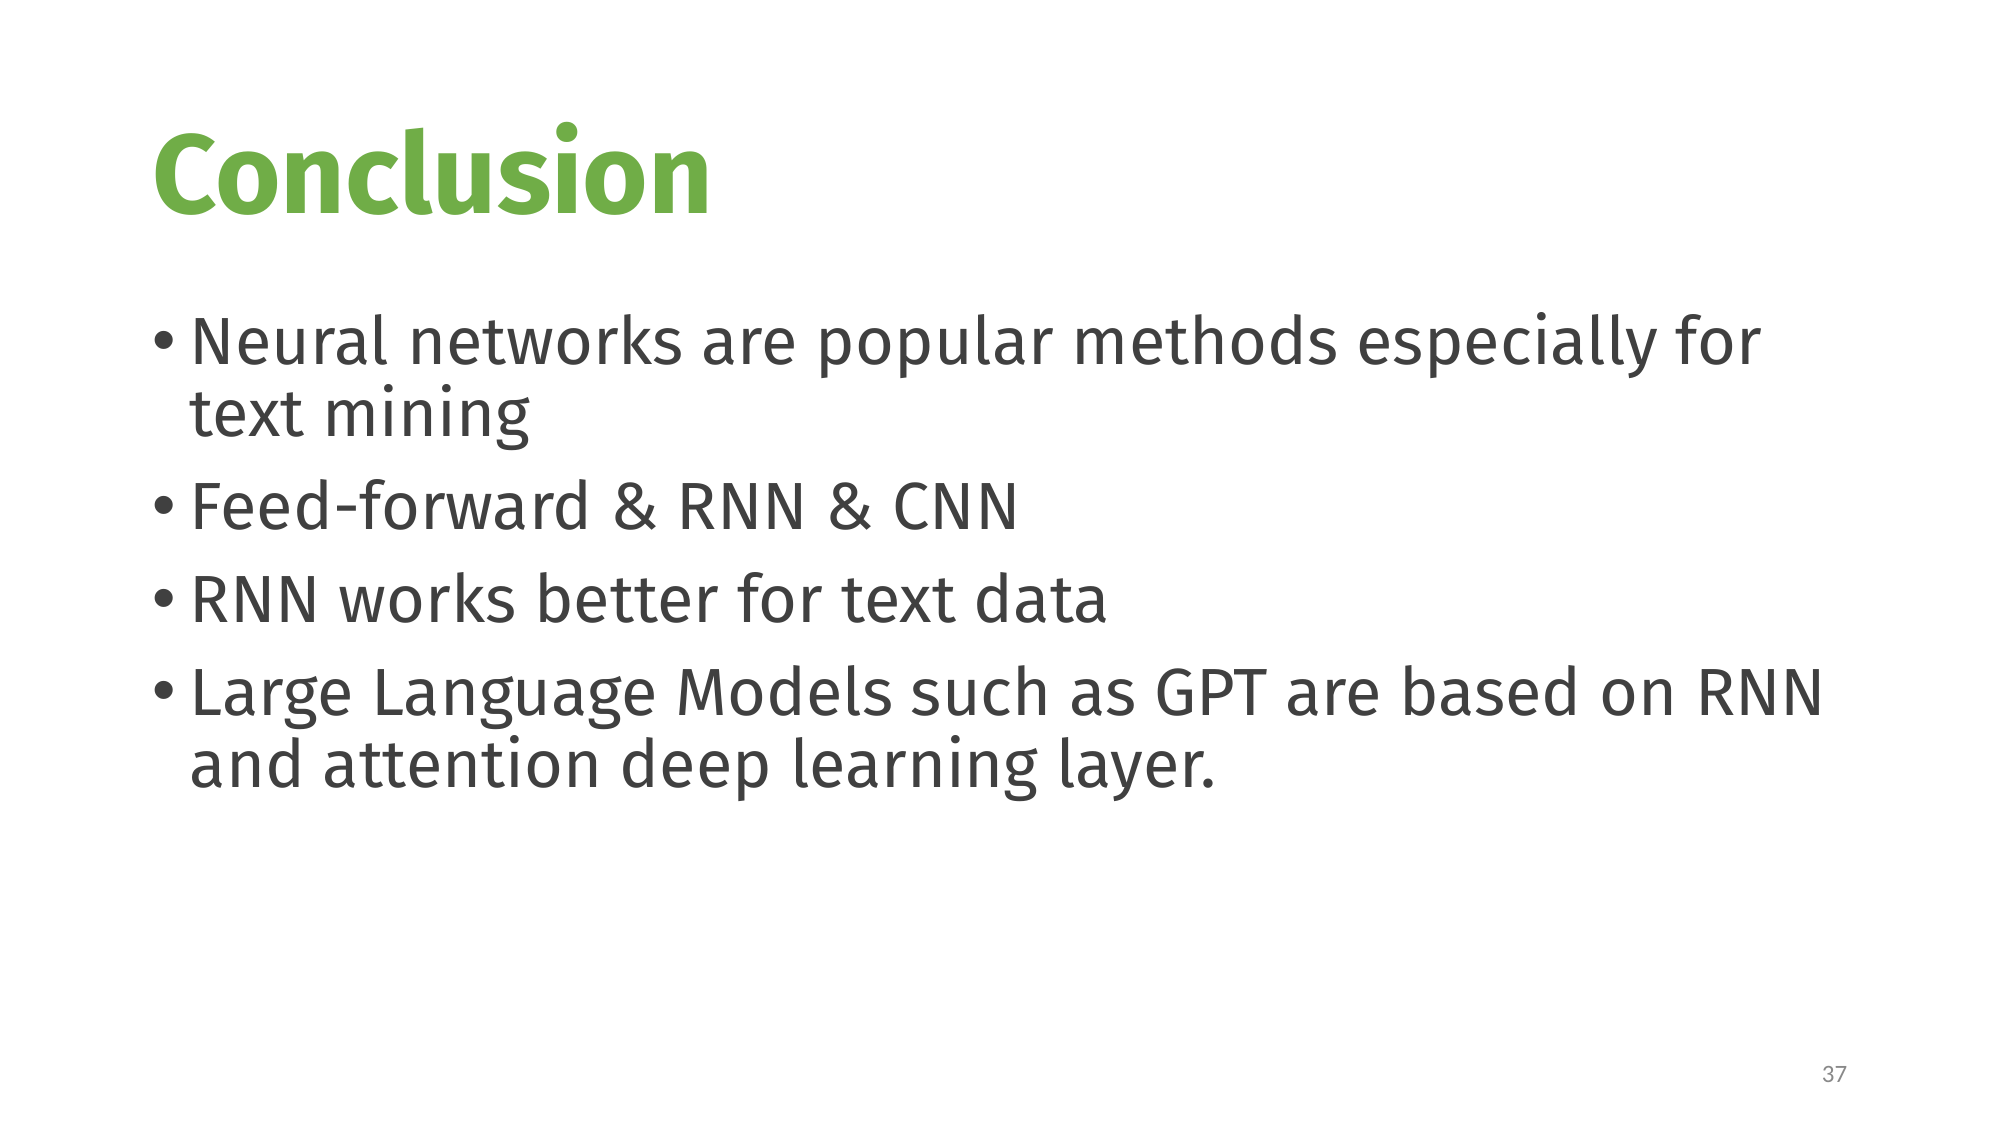

# Conclusion
Neural networks are popular methods especially for text mining
Feed-forward & RNN & CNN
RNN works better for text data
Large Language Models such as GPT are based on RNN and attention deep learning layer.
37